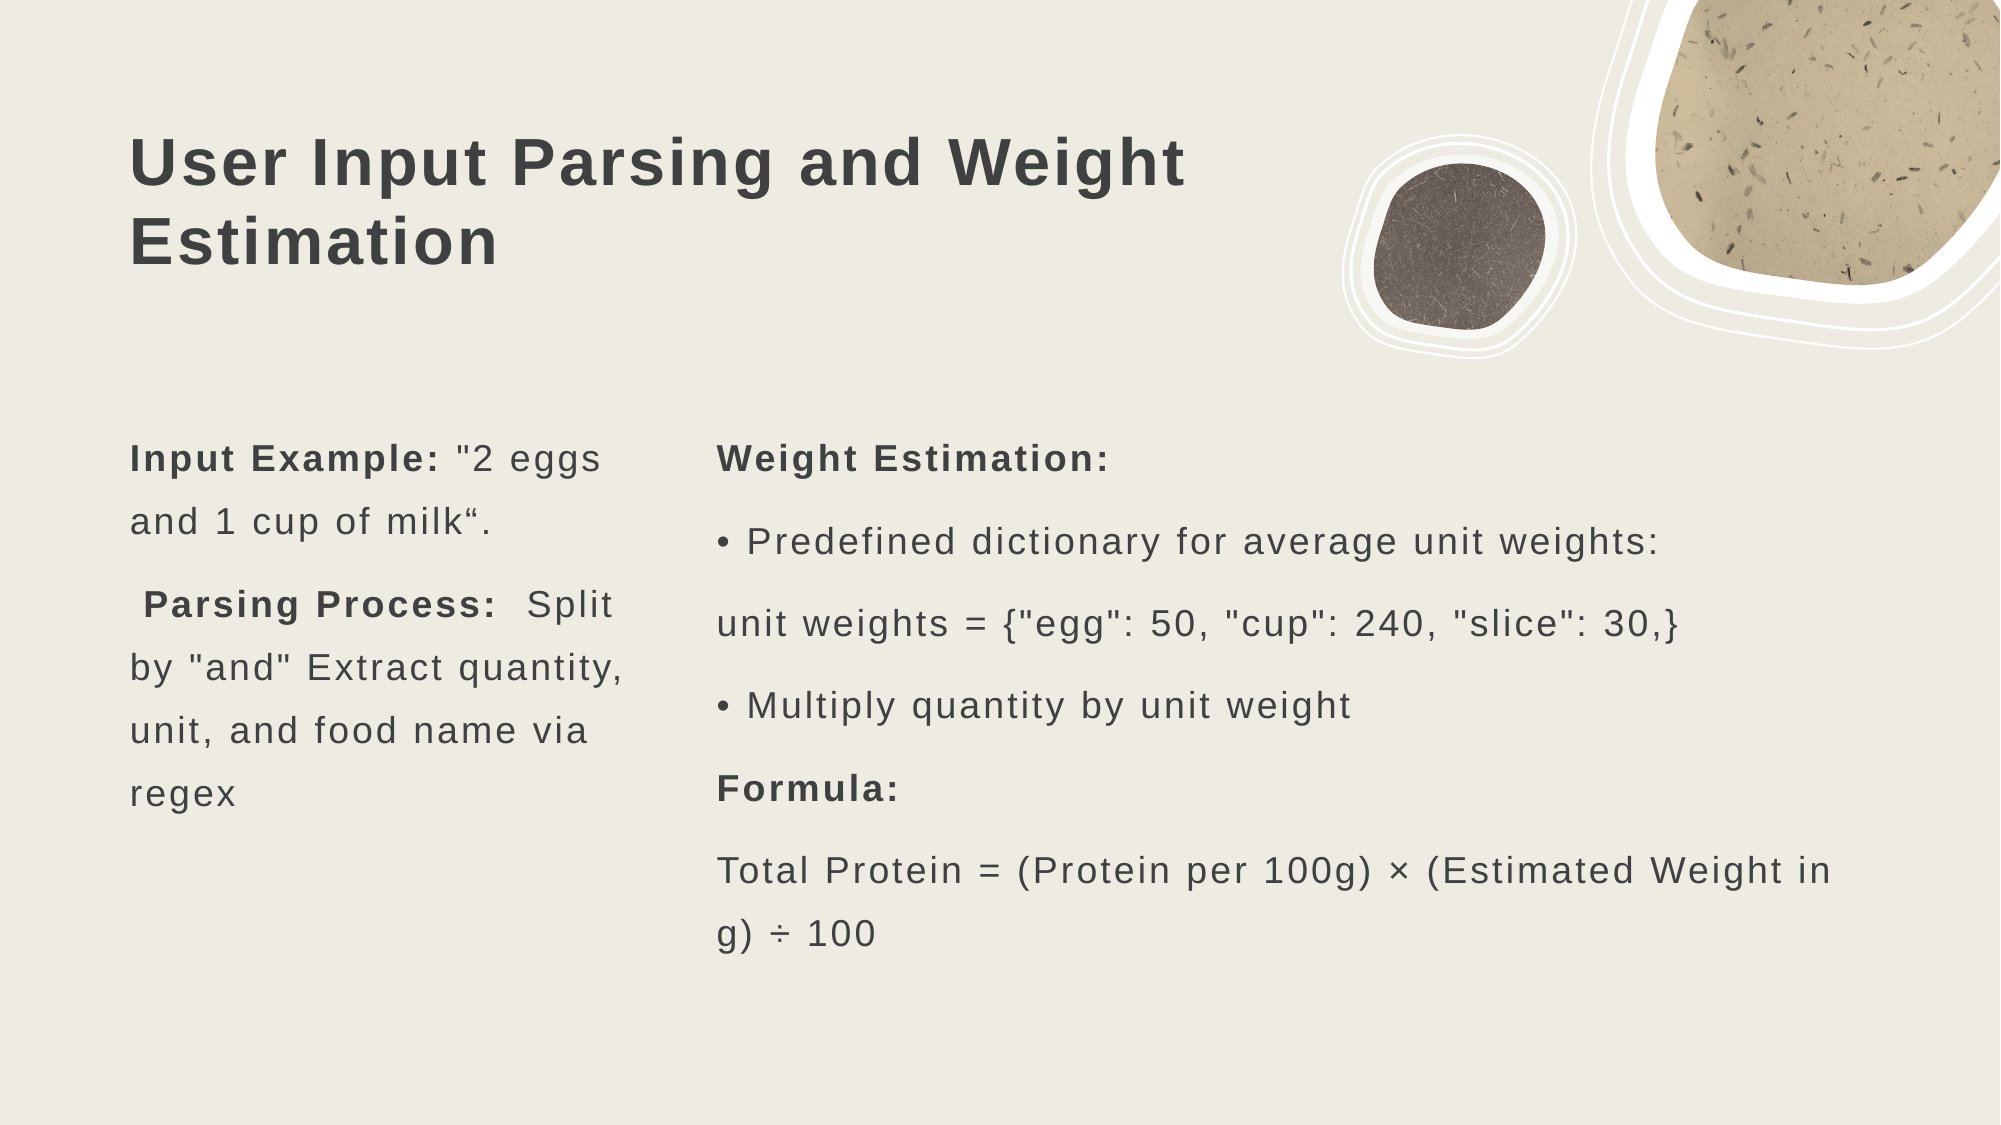

# User Input Parsing and Weight Estimation
Weight Estimation:
• Predefined dictionary for average unit weights:
unit weights = {"egg": 50, "cup": 240, "slice": 30,}
• Multiply quantity by unit weight
Formula:
Total Protein = (Protein per 100g) × (Estimated Weight in g) ÷ 100
Input Example: "2 eggs and 1 cup of milk“.
 Parsing Process:  Split by "and" Extract quantity, unit, and food name via regex